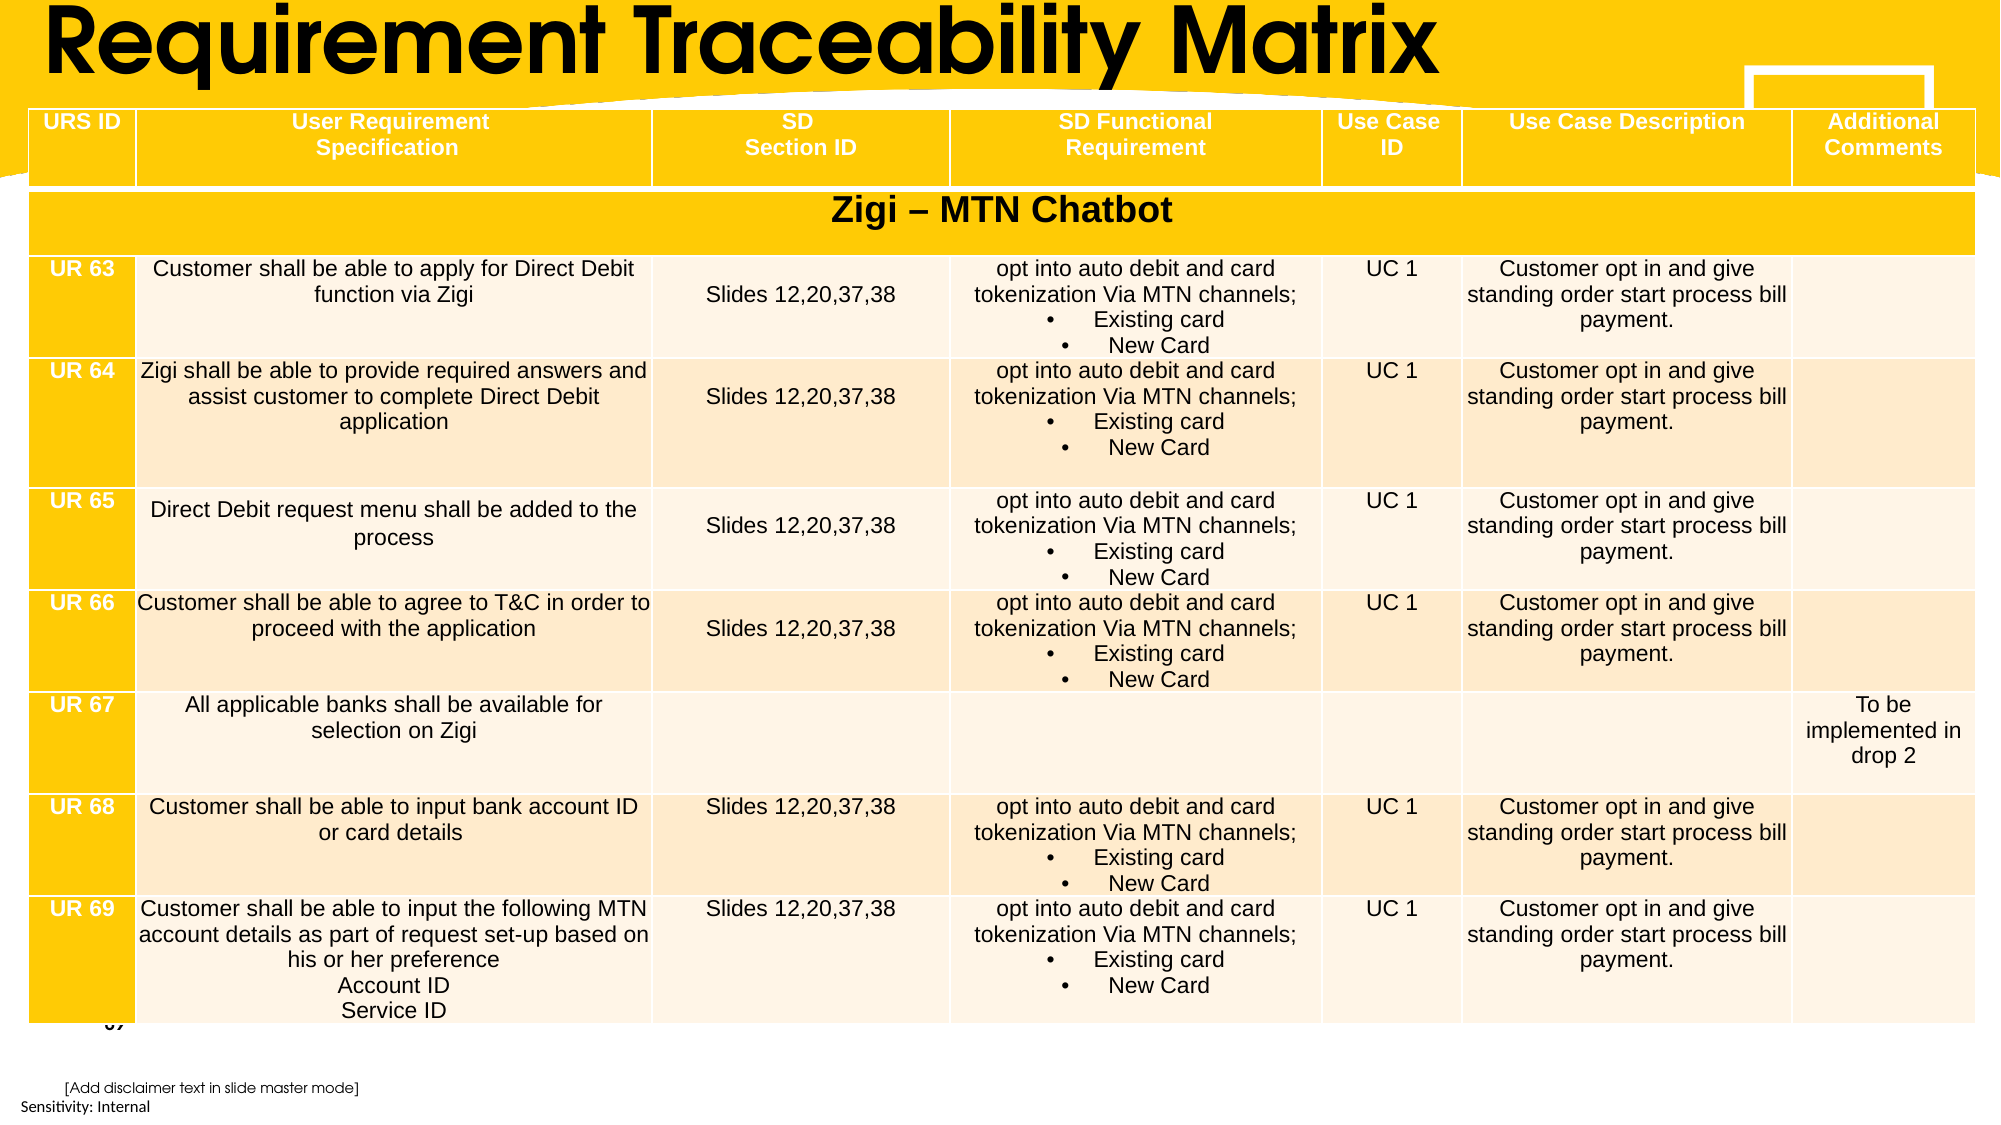

Requirement Traceability Matrix
| URS ID | User Requirement Specification | SD Section ID | SD Functional Requirement | Use Case ID | Use Case Description | Additional Comments |
| --- | --- | --- | --- | --- | --- | --- |
| Zigi – MTN Chatbot |  |  |  |  |  |  |
| UR 63 | Customer shall be able to apply for Direct Debit function via Zigi | Slides 12,20,37,38 | opt into auto debit and card tokenization Via MTN channels; Existing card New Card | UC 1 | Customer opt in and give standing order start process bill payment. |  |
| UR 64 | Zigi shall be able to provide required answers and assist customer to complete Direct Debit application | Slides 12,20,37,38 | opt into auto debit and card tokenization Via MTN channels; Existing card New Card | UC 1 | Customer opt in and give standing order start process bill payment. |  |
| UR 65 | Direct Debit request menu shall be added to the process | Slides 12,20,37,38 | opt into auto debit and card tokenization Via MTN channels; Existing card New Card | UC 1 | Customer opt in and give standing order start process bill payment. |  |
| UR 66 | Customer shall be able to agree to T&C in order to proceed with the application | Slides 12,20,37,38 | opt into auto debit and card tokenization Via MTN channels; Existing card New Card | UC 1 | Customer opt in and give standing order start process bill payment. |  |
| UR 67 | All applicable banks shall be available for selection on Zigi |  |  |  |  | To be implemented in drop 2 |
| UR 68 | Customer shall be able to input bank account ID or card details | Slides 12,20,37,38 | opt into auto debit and card tokenization Via MTN channels; Existing card New Card | UC 1 | Customer opt in and give standing order start process bill payment. |  |
| UR 69 | Customer shall be able to input the following MTN account details as part of request set-up based on his or her preference Account ID Service ID | Slides 12,20,37,38 | opt into auto debit and card tokenization Via MTN channels; Existing card New Card | UC 1 | Customer opt in and give standing order start process bill payment. |  |